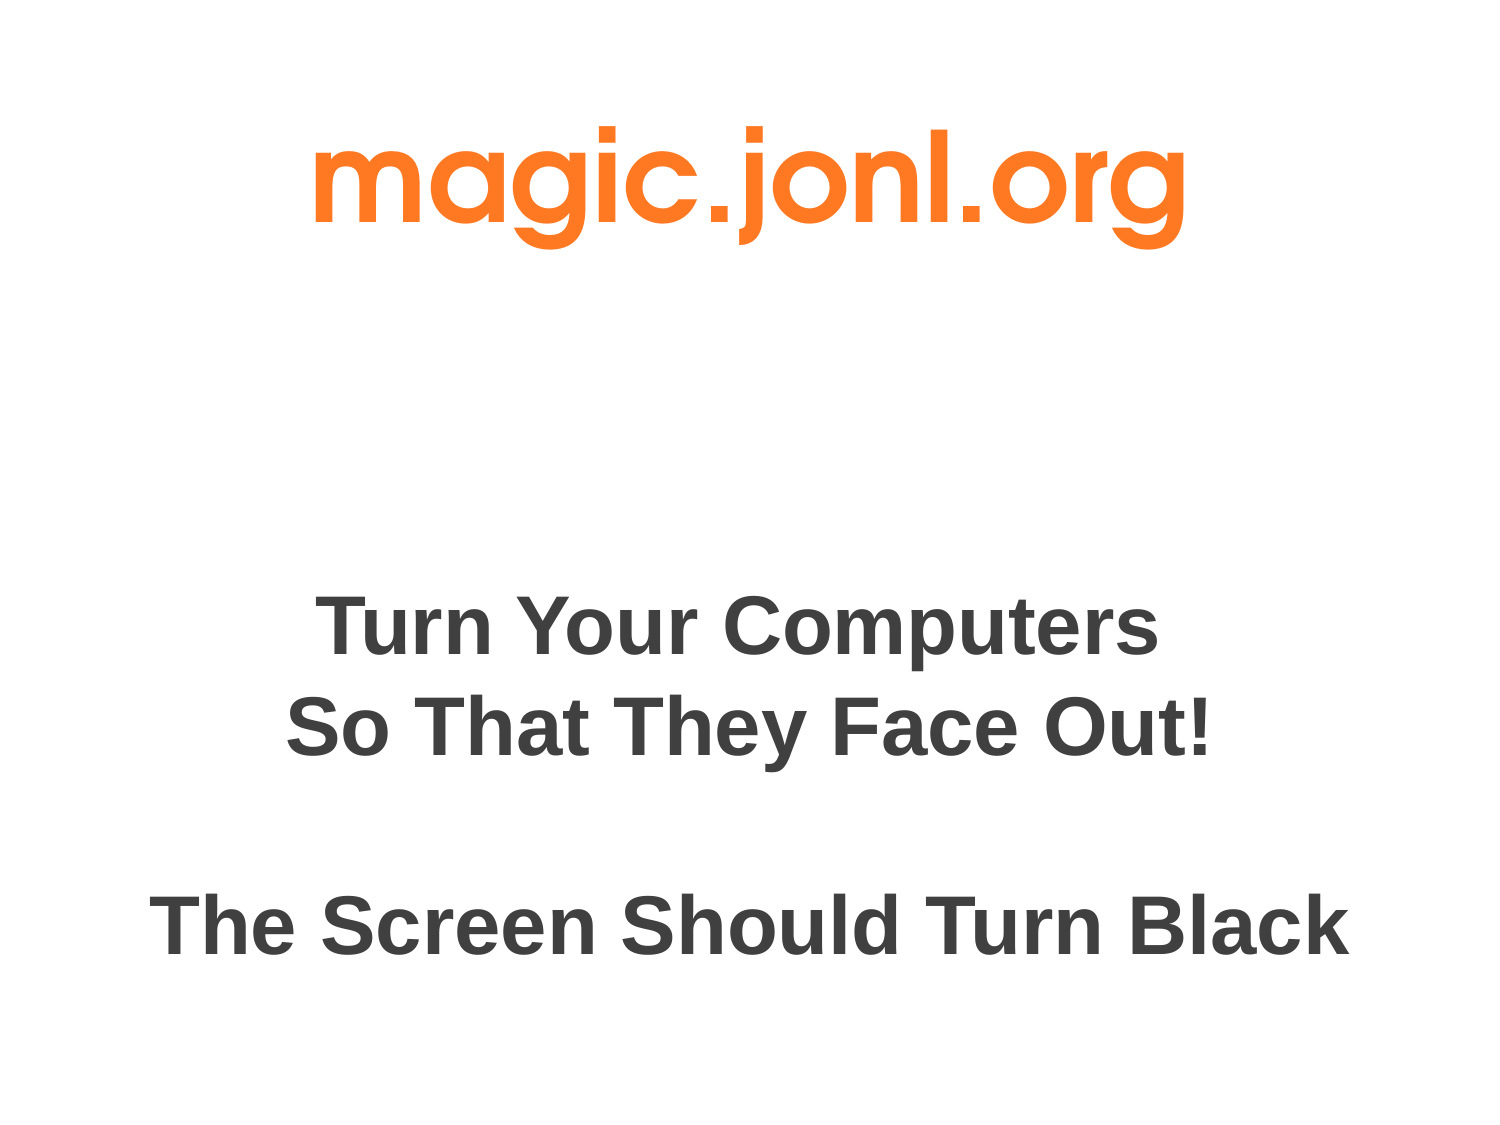

magic.jonl.org

# Turn Your Computers So That They Face Out! The Screen Should Turn Black